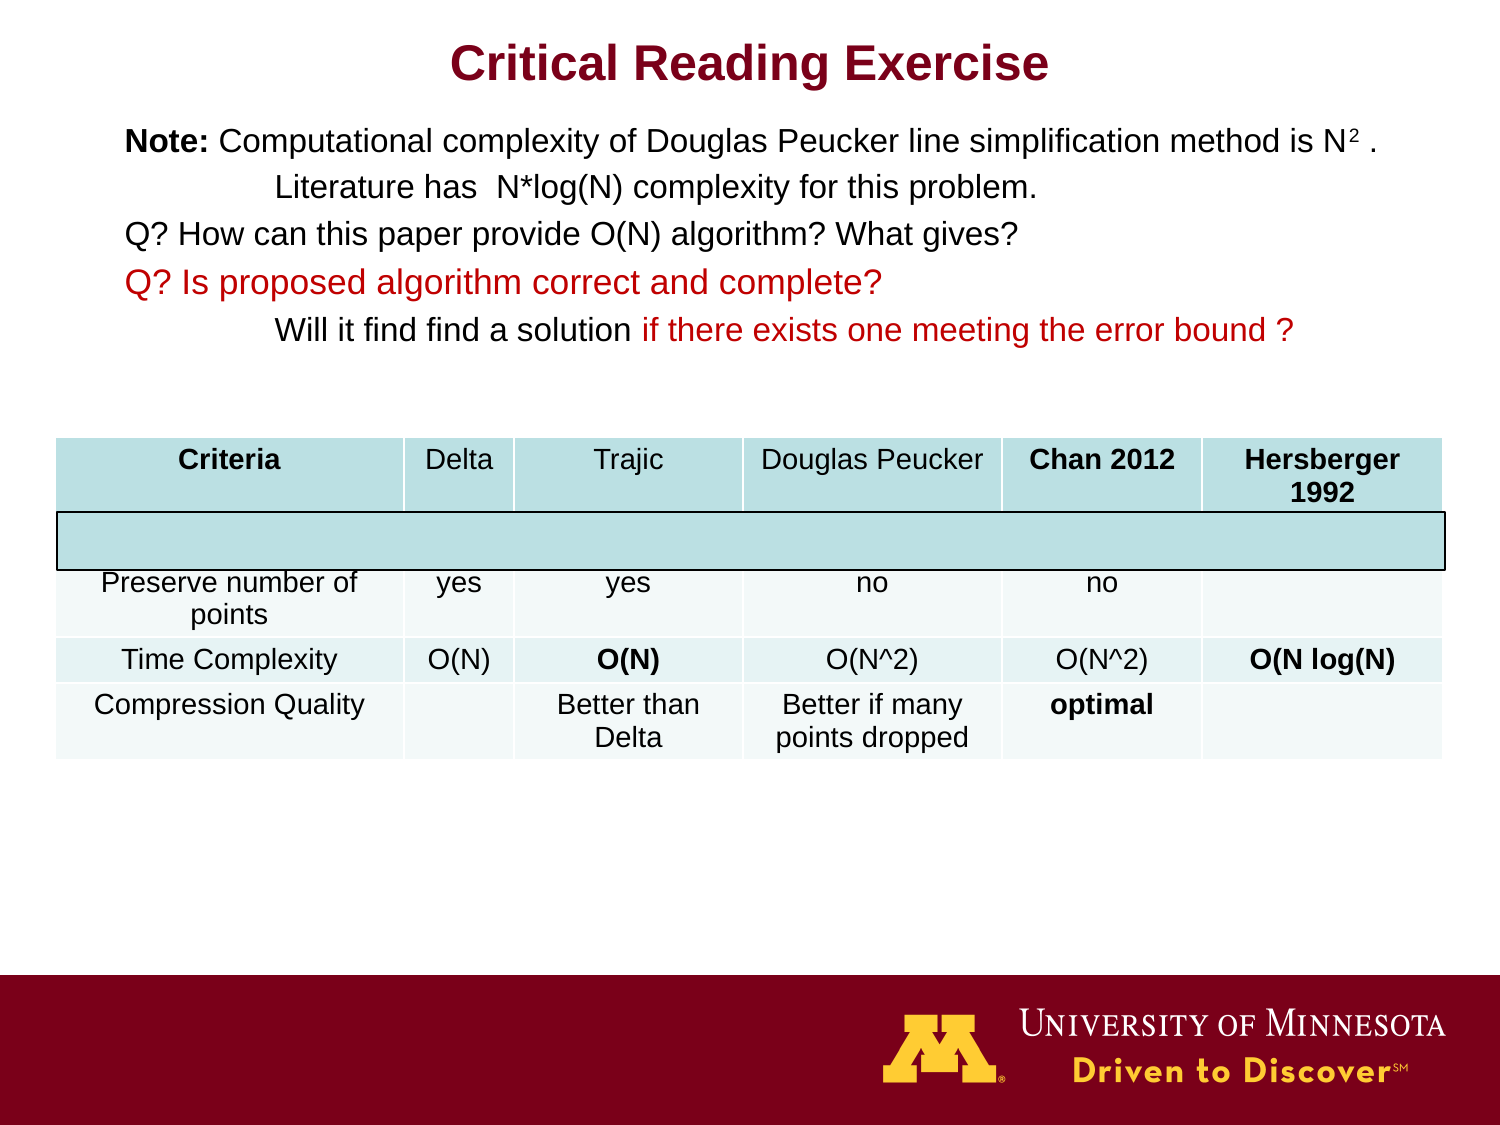

# Critical Reading Exercise
Note: Computational complexity of Douglas Peucker line simplification method is N2 .
	Literature has  N*log(N) complexity for this problem.
Q? How can this paper provide O(N) algorithm? What gives?
Q? Is proposed algorithm correct and complete?
	Will it find find a solution if there exists one meeting the error bound ?

| Criteria | Delta | Trajic | Douglas Peucker | Chan 2012 | Hersberger 1992 |
| --- | --- | --- | --- | --- | --- |
| On-line | yes | yes | no | no |  |
| Preserve number of points | yes | yes | no | no |  |
| Time Complexity | O(N) | O(N) | O(N^2) | O(N^2) | O(N log(N) |
| Compression Quality |  | Better than Delta | Better if many points dropped | optimal |  |